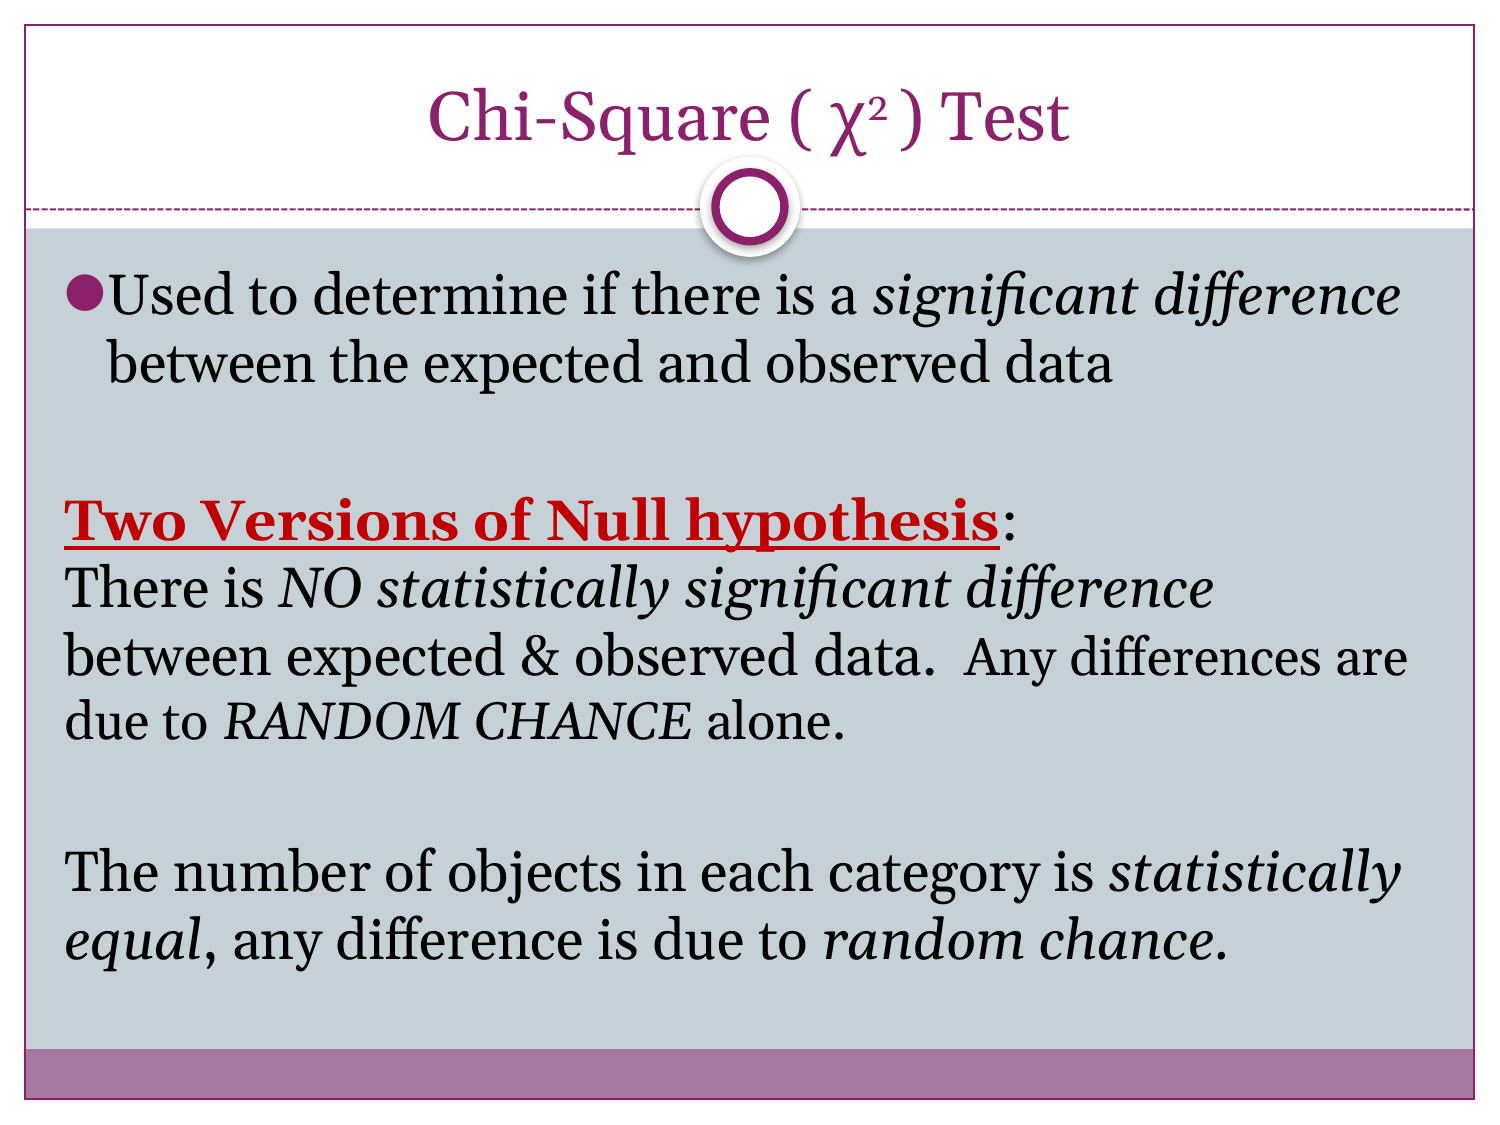

# Chi-Square ( χ2 ) Test
Used to determine if there is a significant difference between the expected and observed data

Two Versions of Null hypothesis:
There is NO statistically significant difference between expected & observed data.  Any differences are due to RANDOM CHANCE alone.

The number of objects in each category is statistically equal, any difference is due to random chance.